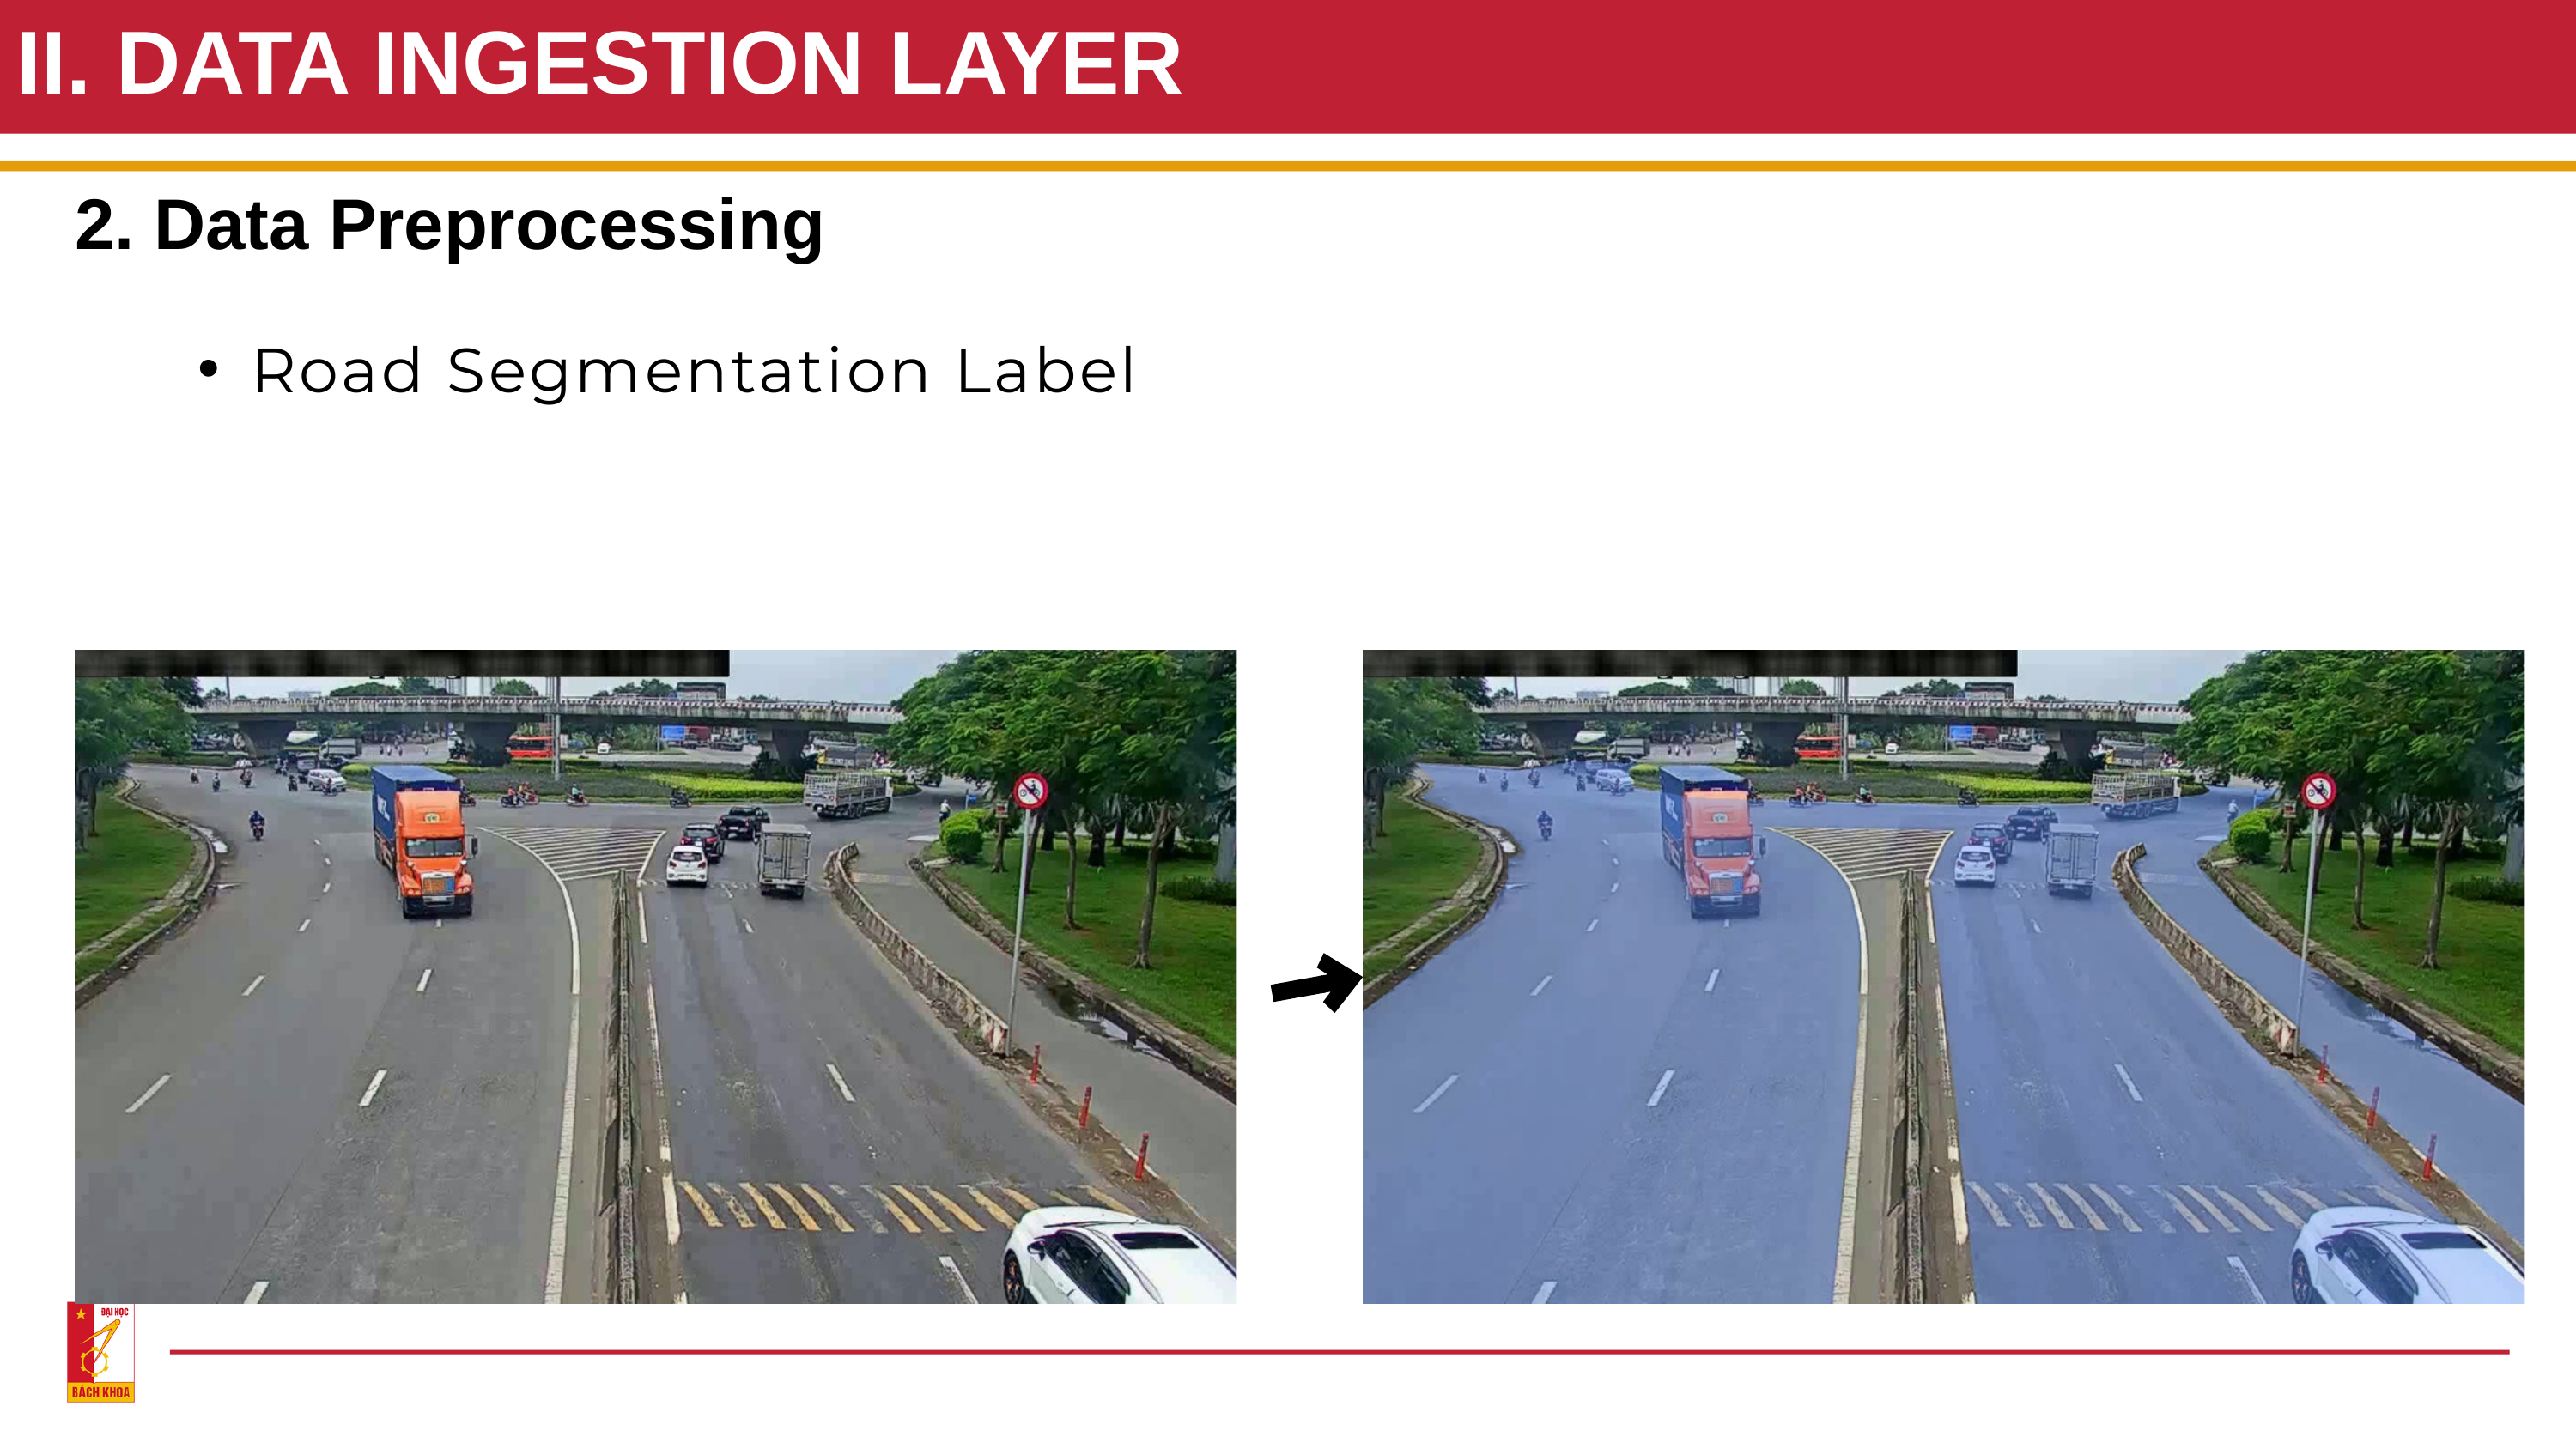

II. DATA INGESTION LAYER
2. Data Preprocessing
Road Segmentation Label